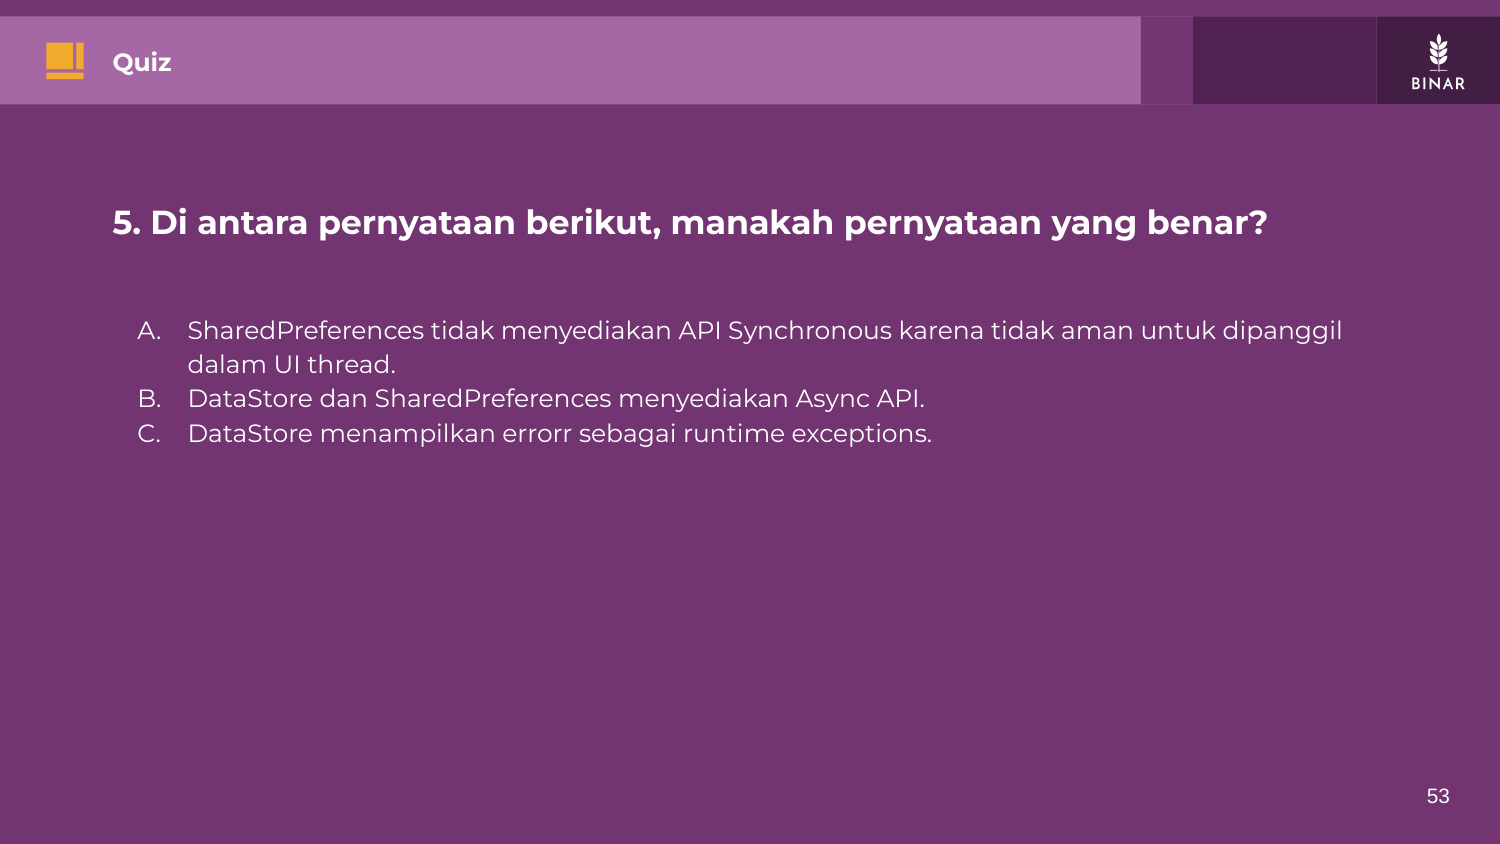

# Quiz
5. Di antara pernyataan berikut, manakah pernyataan yang benar?

SharedPreferences tidak menyediakan API Synchronous karena tidak aman untuk dipanggil dalam UI thread.
DataStore dan SharedPreferences menyediakan Async API.
DataStore menampilkan errorr sebagai runtime exceptions.